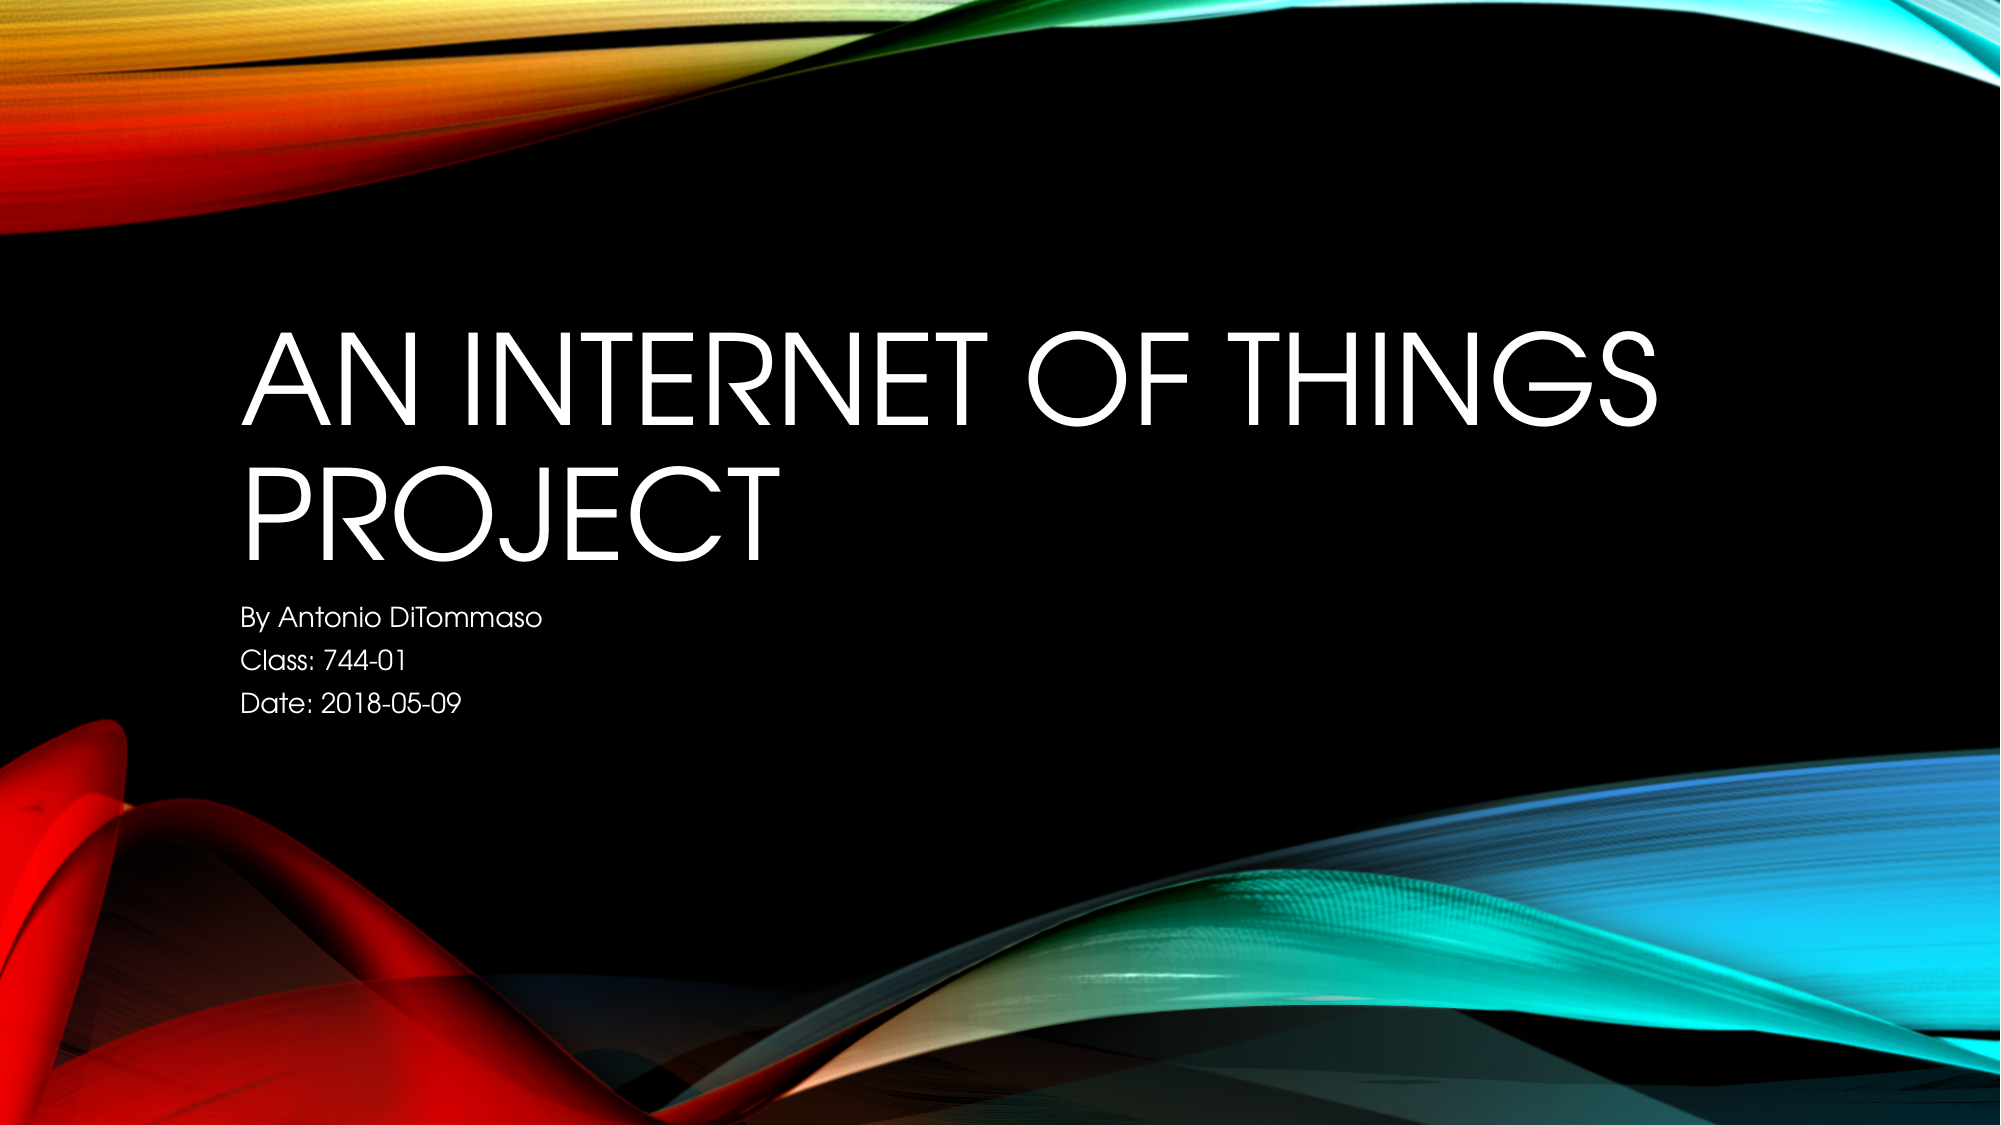

# An Internet of Things Project
By Antonio DiTommaso
Class: 744-01
Date: 2018-05-09